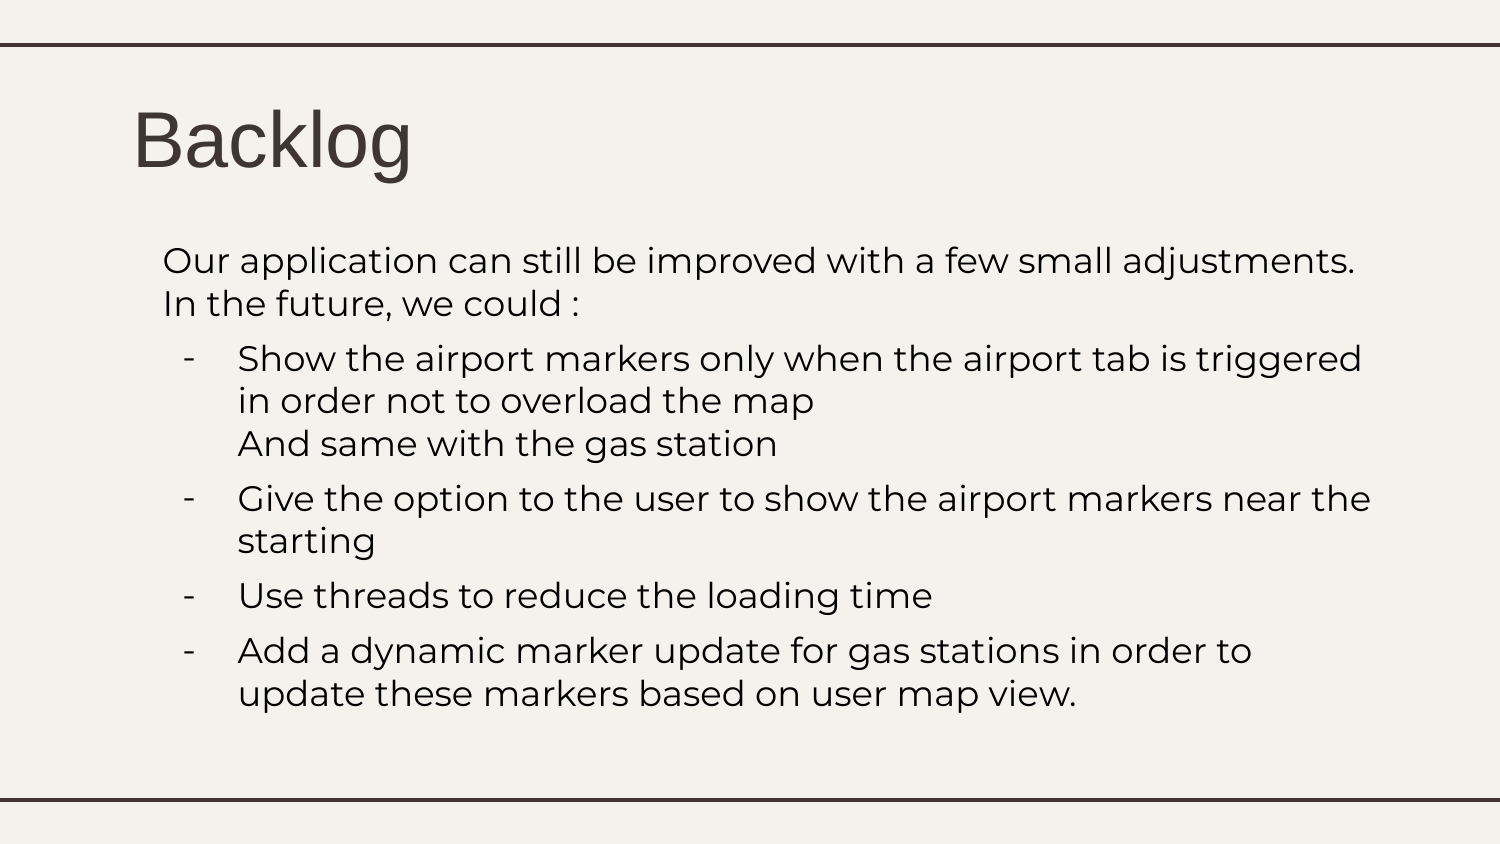

# Backlog
Our application can still be improved with a few small adjustments.
In the future, we could :

Show the airport markers only when the airport tab is triggered in order not to overload the map
And same with the gas station

Give the option to the user to show the airport markers near the starting

Use threads to reduce the loading time

Add a dynamic marker update for gas stations in order to update these markers based on user map view.